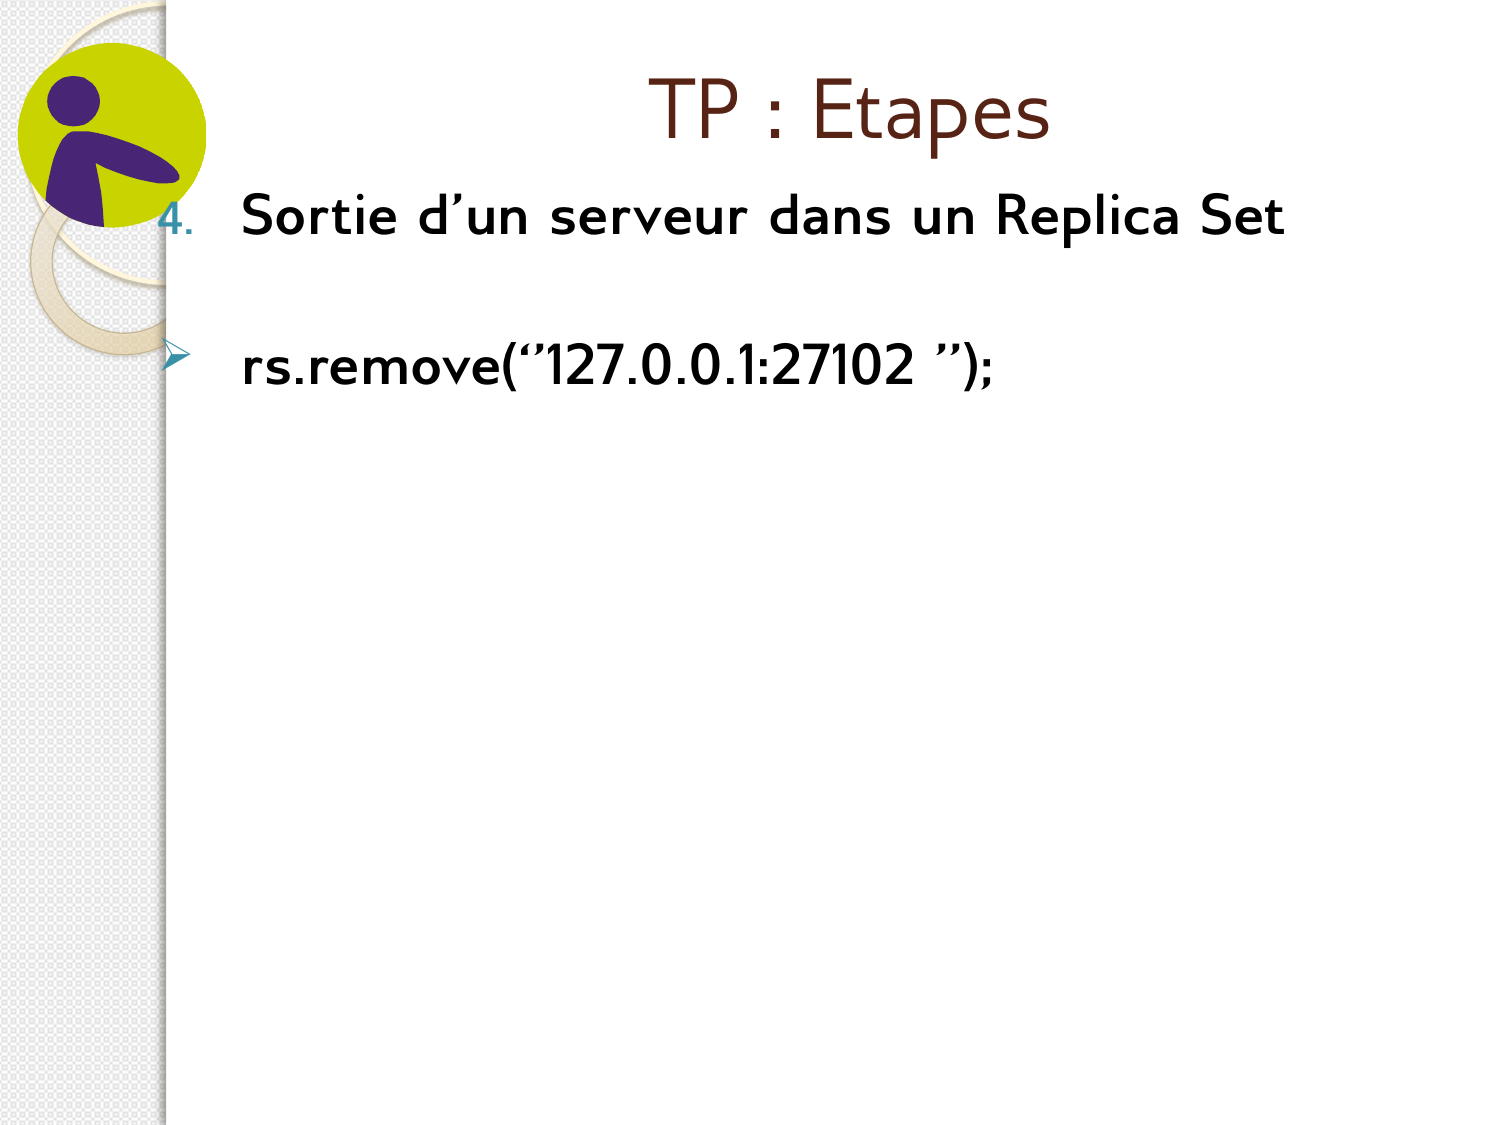

# TP : Etapes
Sortie d’un serveur dans un Replica Set

rs.remove(‘’127.0.0.1:27102 ’’);